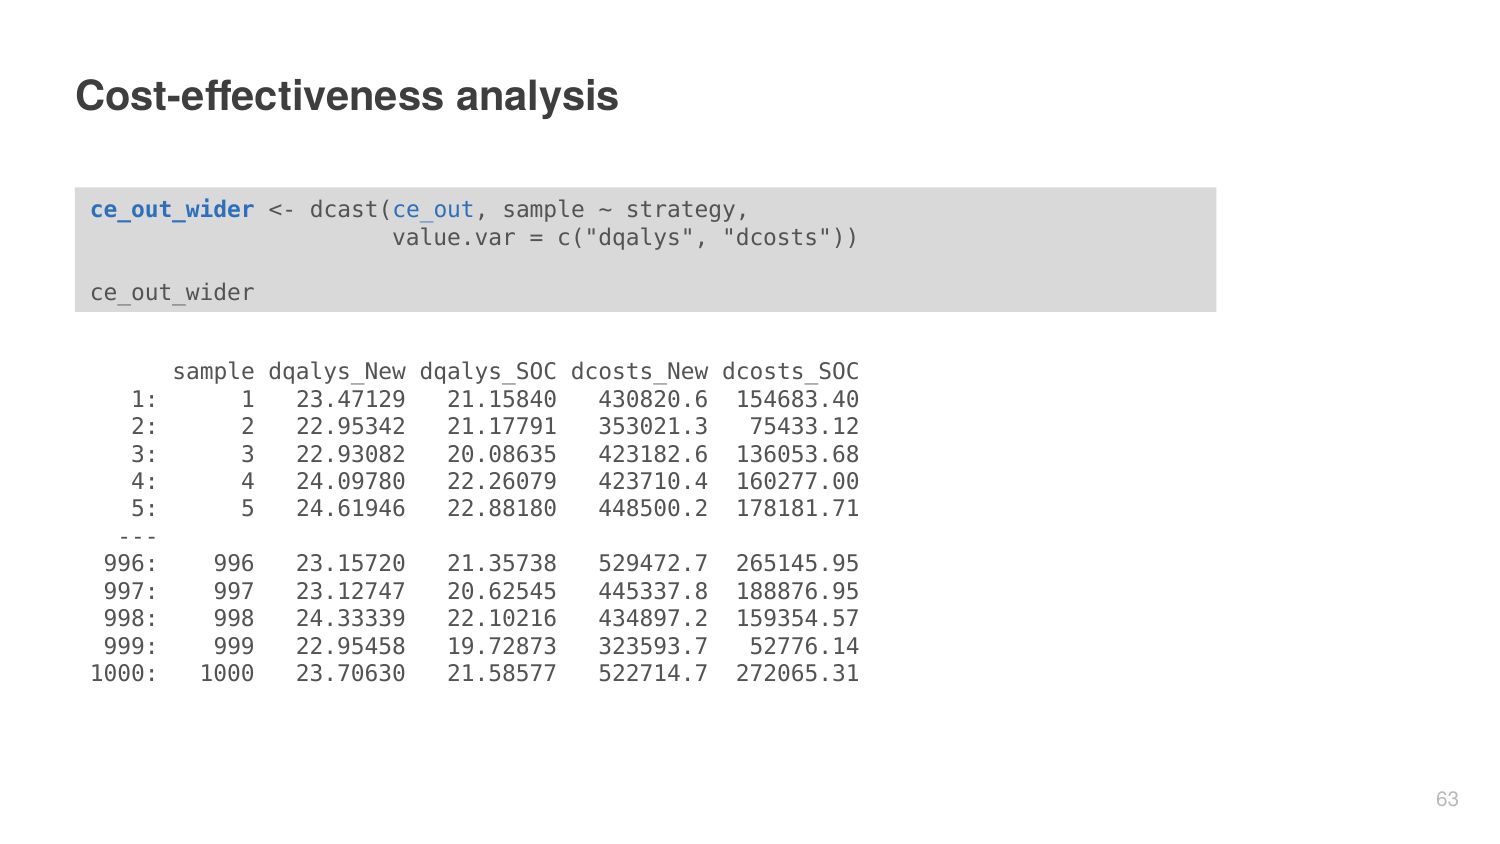

# Cost-effectiveness analysis
ce_out_wider <- dcast(ce_out, sample ~ strategy,
                      value.var = c("dqalys", "dcosts"))

ce_out_wider
      sample dqalys_New dqalys_SOC dcosts_New dcosts_SOC
   1:      1   23.47129   21.15840   430820.6  154683.40
   2:      2   22.95342   21.17791   353021.3   75433.12
   3:      3   22.93082   20.08635   423182.6  136053.68
   4:      4   24.09780   22.26079   423710.4  160277.00
   5:      5   24.61946   22.88180   448500.2  178181.71
  ---
 996:    996   23.15720   21.35738   529472.7  265145.95
 997:    997   23.12747   20.62545   445337.8  188876.95
 998:    998   24.33339   22.10216   434897.2  159354.57
 999:    999   22.95458   19.72873   323593.7   52776.14
1000:   1000   23.70630   21.58577   522714.7  272065.31
63